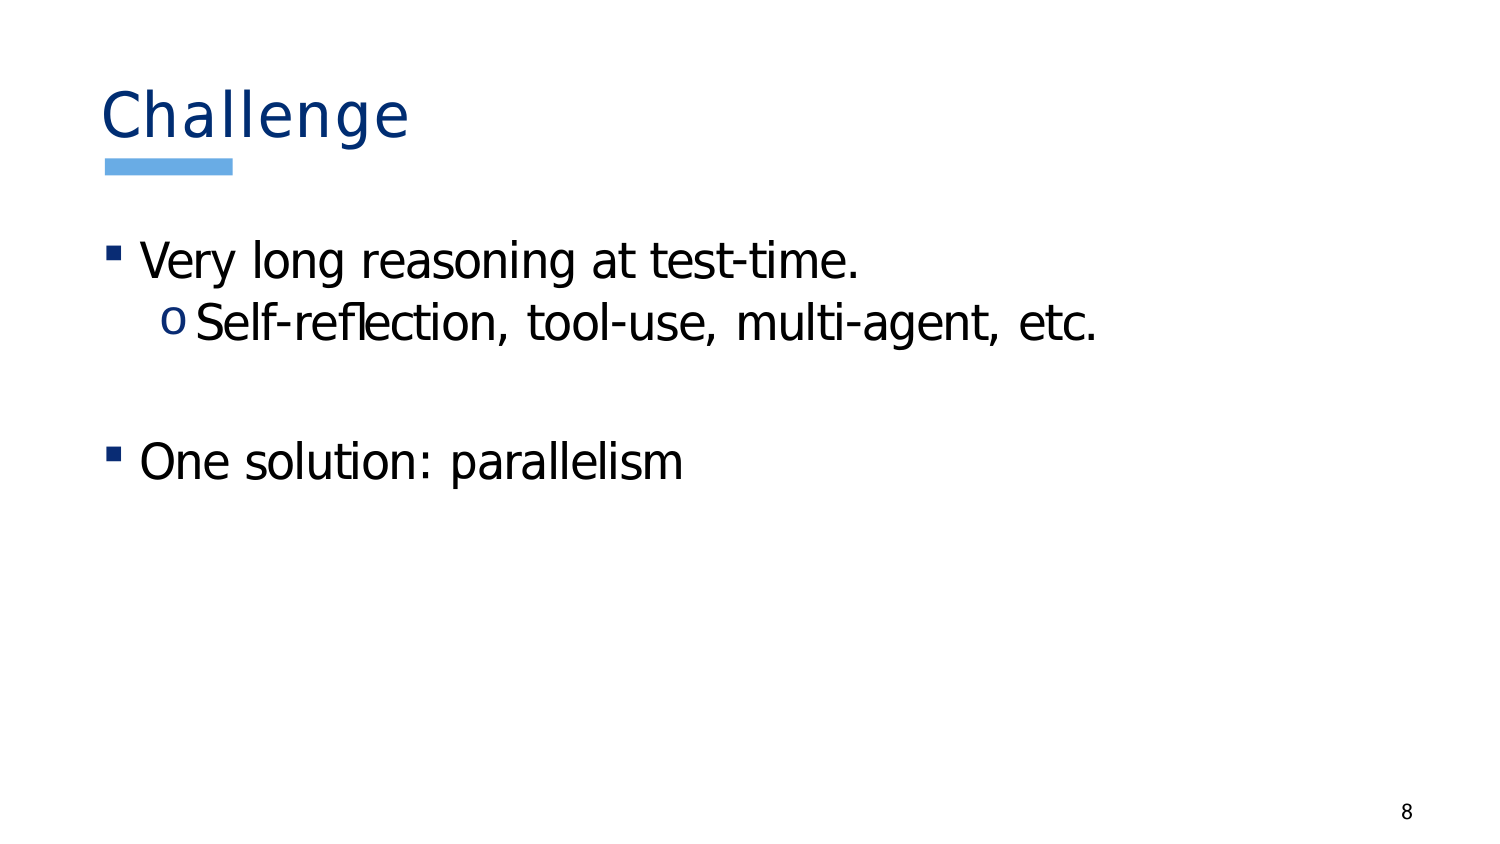

# Challenge
Very long reasoning at test-time.
Self-reflection, tool-use, multi-agent, etc.

One solution: parallelism